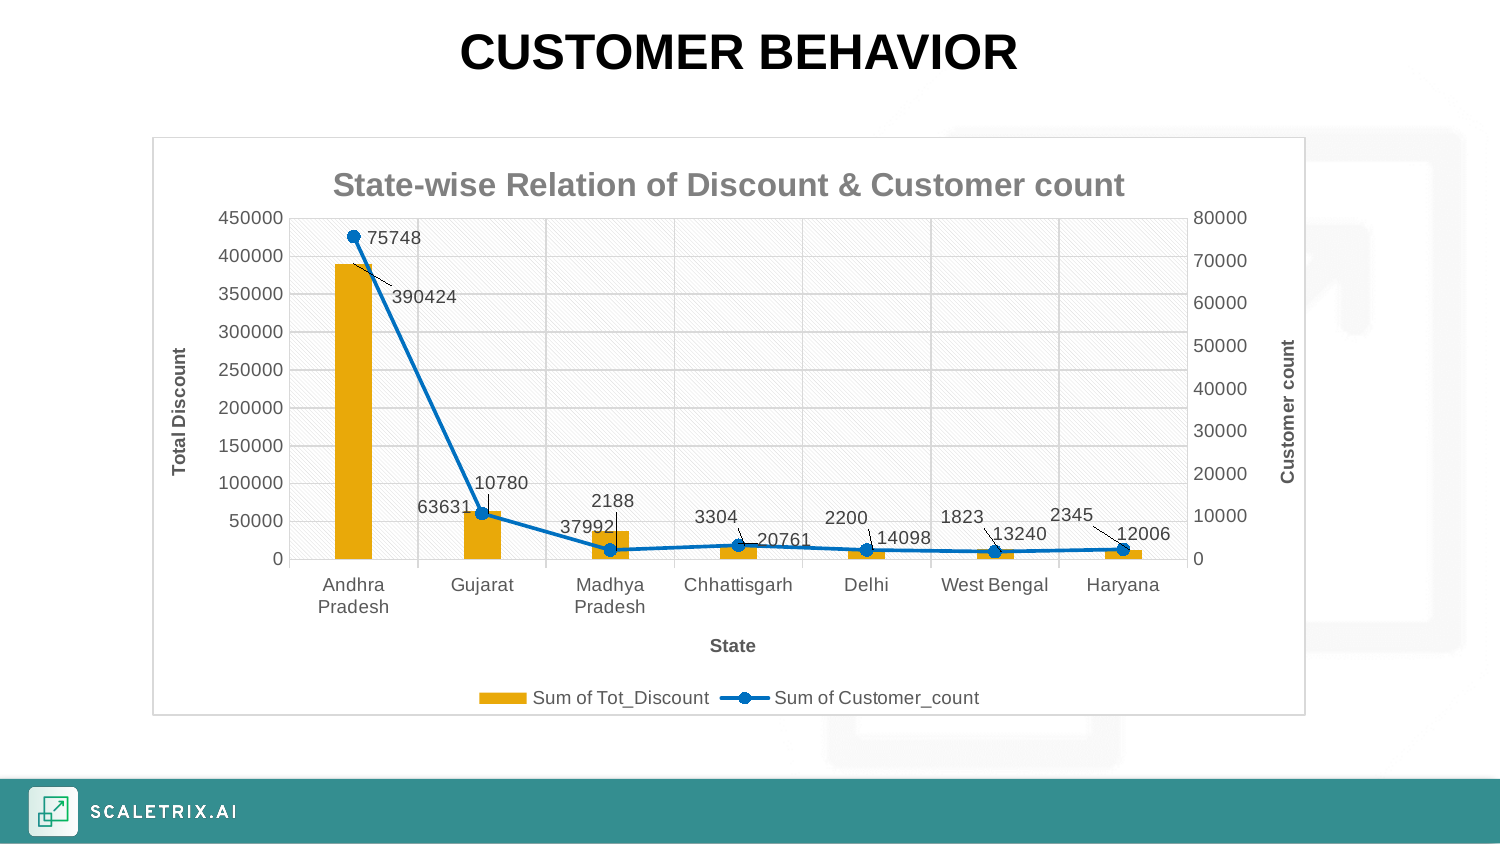

CUSTOMER BEHAVIOR

### Chart: State-wise Relation of Discount & Customer count

| Category | Sum of Tot_Discount | Sum of Customer_count |
|---|---|---|
| Andhra Pradesh | 390424.0 | 75748.0 |
| Gujarat | 63631.0 | 10780.0 |
| Madhya Pradesh | 37992.0 | 2188.0 |
| Chhattisgarh | 20761.0 | 3304.0 |
| Delhi | 14098.0 | 2200.0 |
| West Bengal | 13240.0 | 1823.0 |
| Haryana | 12006.0 | 2345.0 |